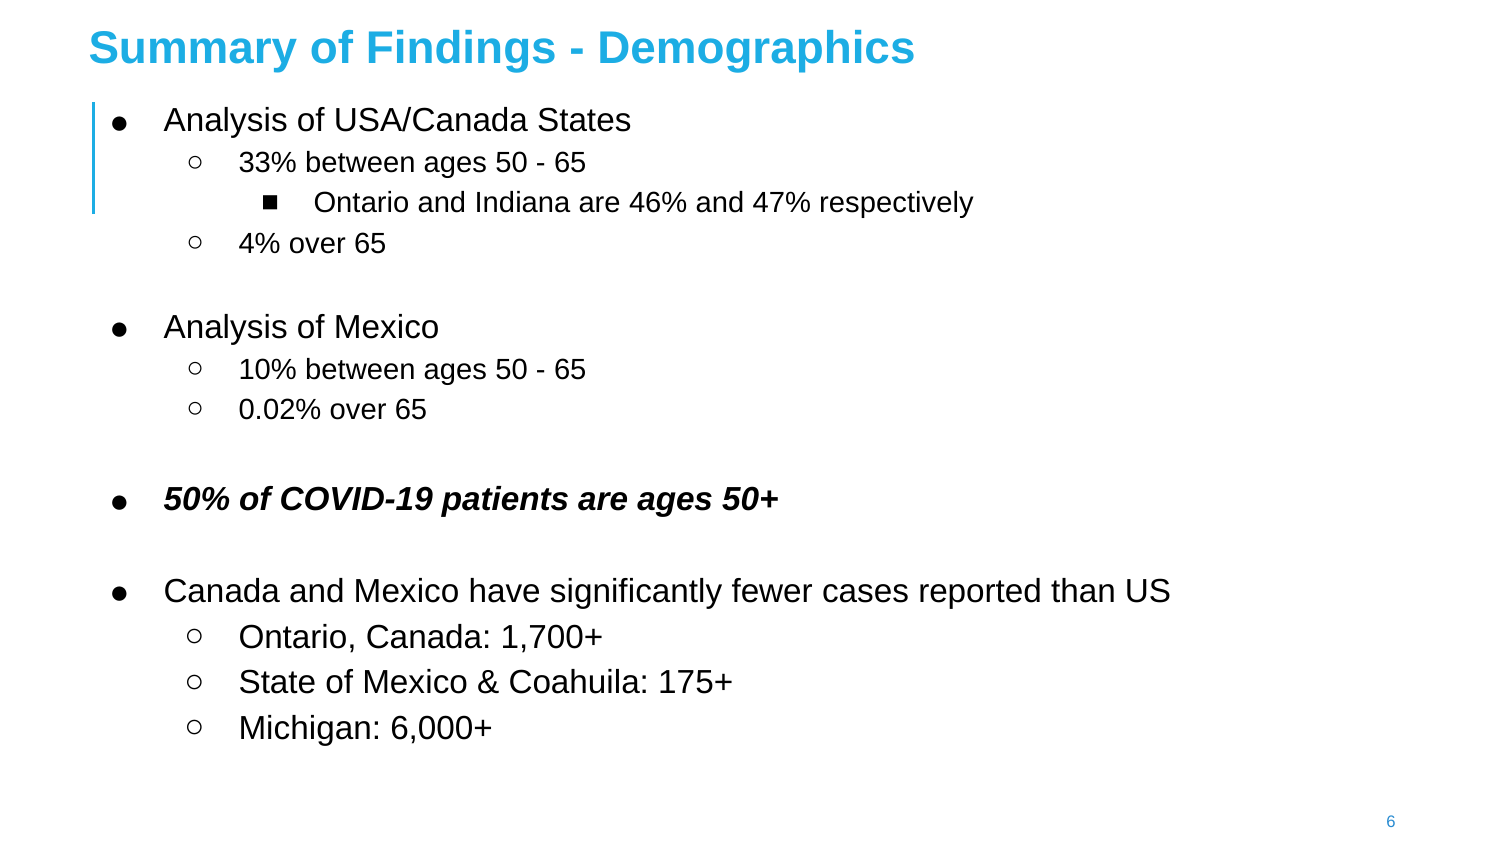

Summary of Findings - Demographics
Analysis of USA/Canada States
33% between ages 50 - 65
Ontario and Indiana are 46% and 47% respectively
4% over 65

Analysis of Mexico
10% between ages 50 - 65
0.02% over 65

50% of COVID-19 patients are ages 50+

Canada and Mexico have significantly fewer cases reported than US
Ontario, Canada: 1,700+
State of Mexico & Coahuila: 175+
Michigan: 6,000+

6